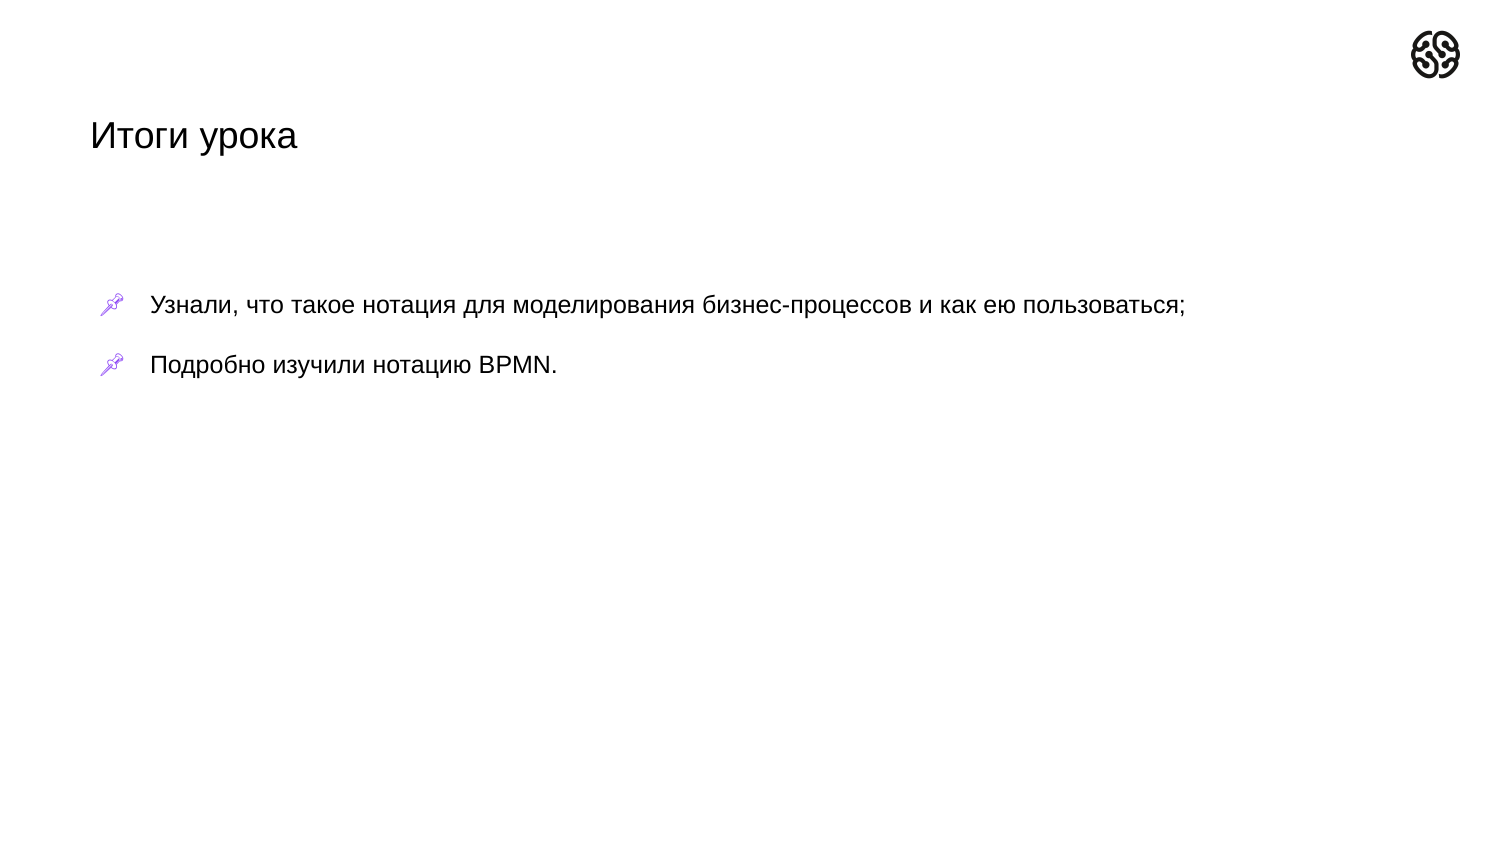

# Итоги урока
Узнали, что такое нотация для моделирования бизнес-процессов и как ею пользоваться;
Подробно изучили нотацию BPMN.